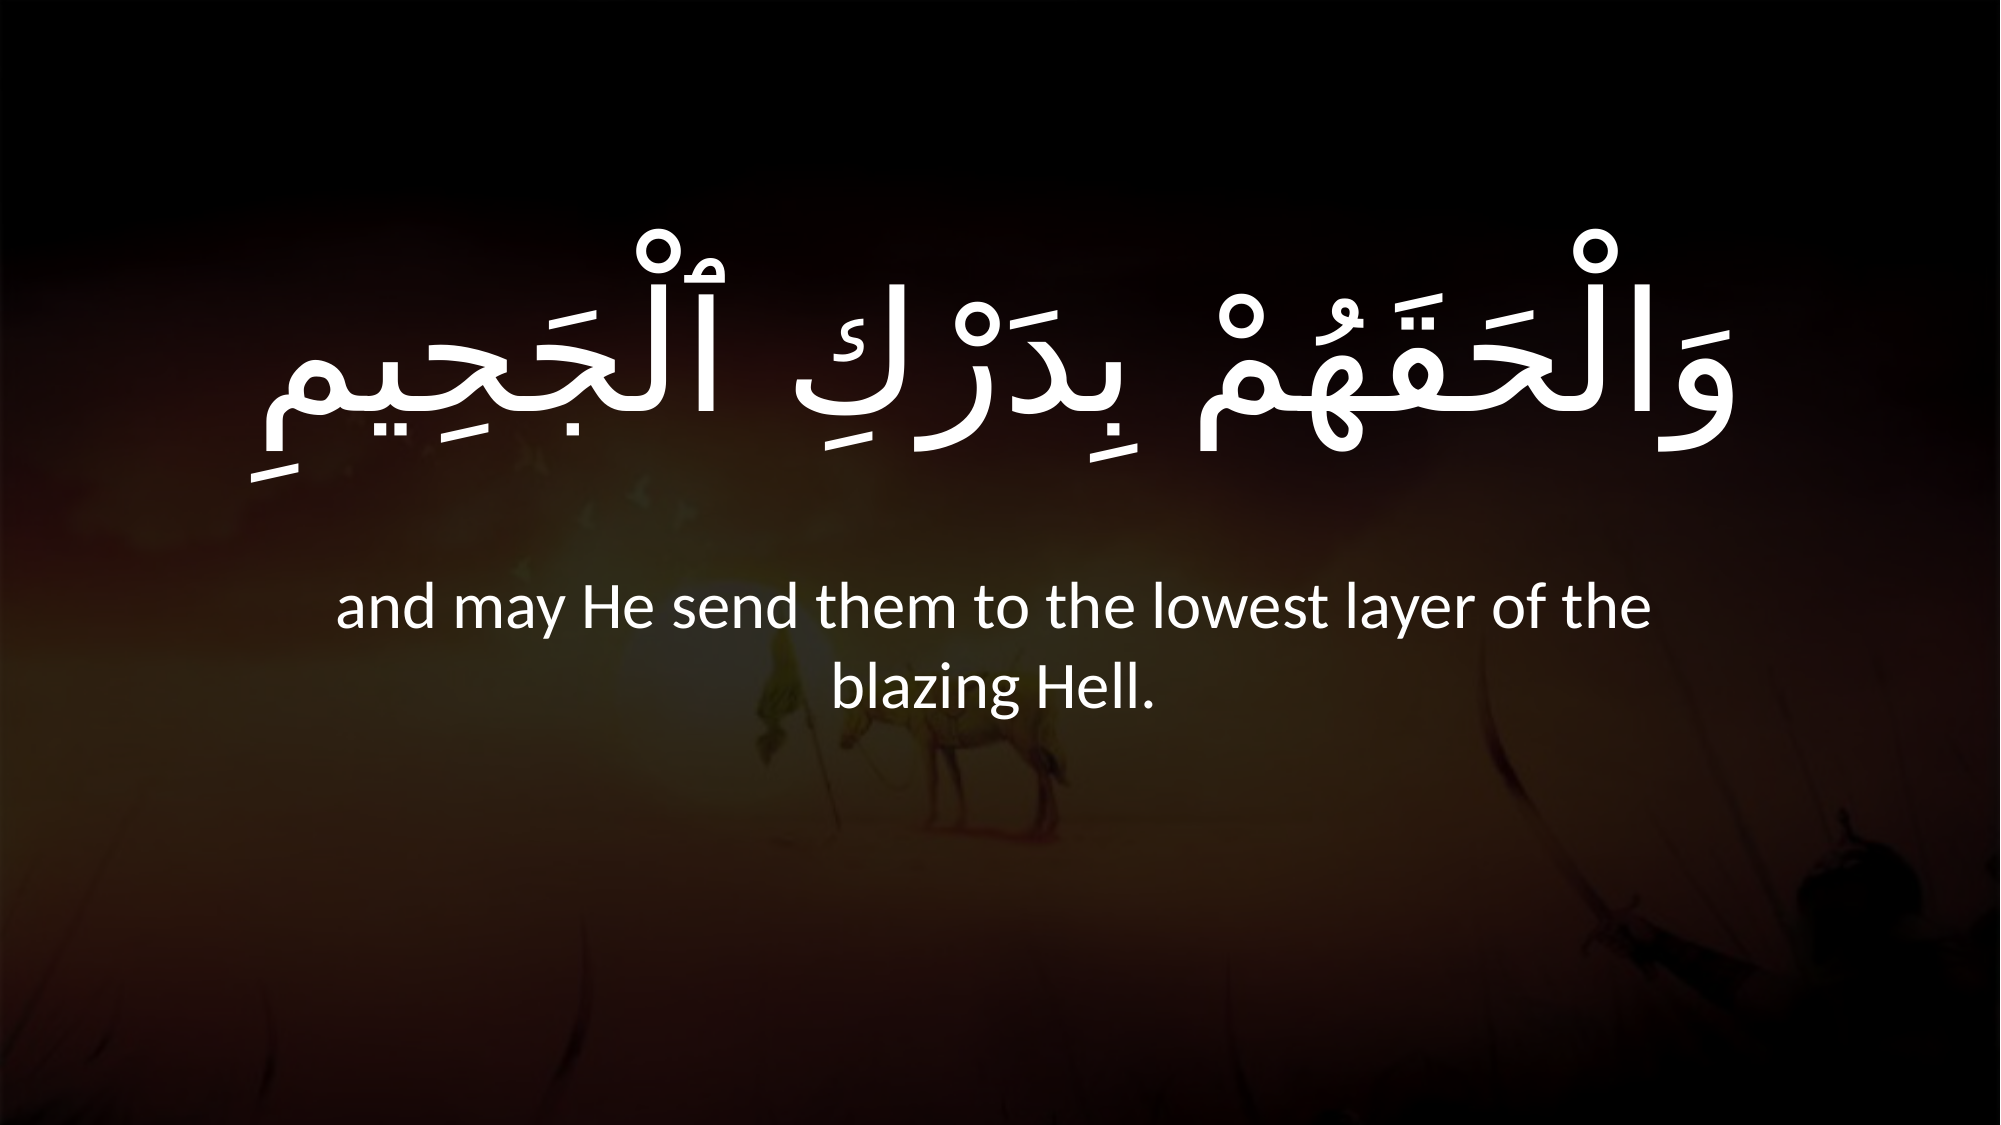

# وَالْحَقَهُمْ بِدَرْكِ ٱلْجَحِيمِ
and may He send them to the lowest layer of the blazing Hell.